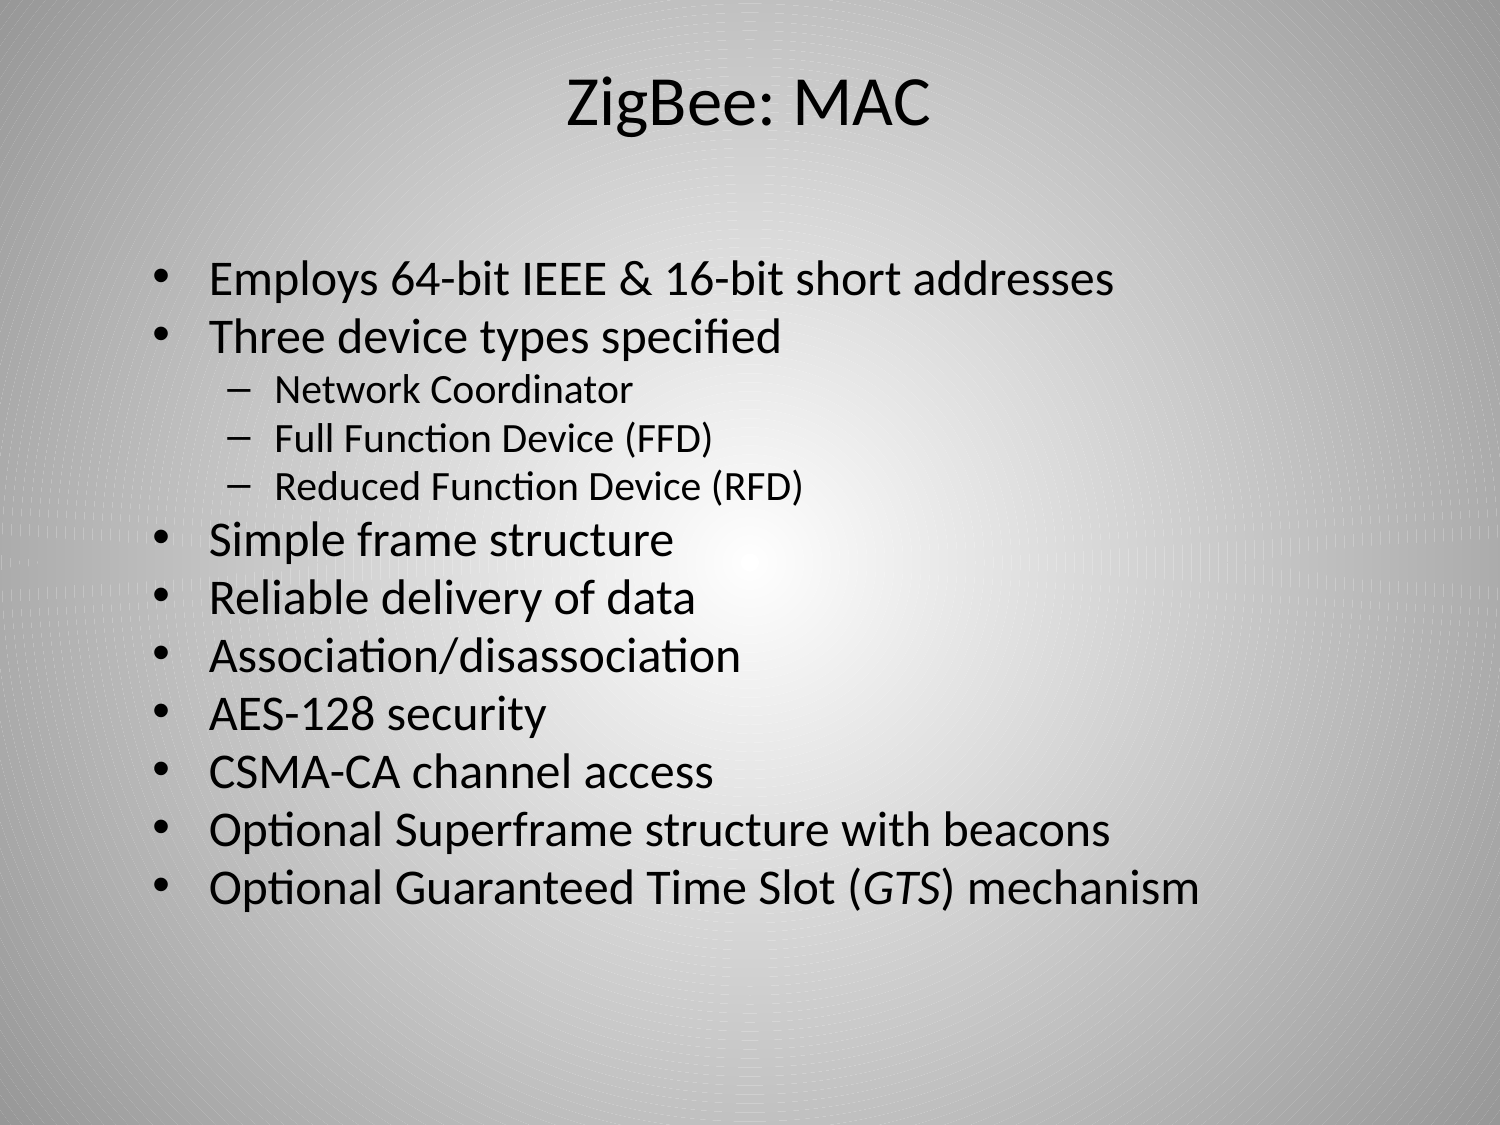

# ZigBee: MAC
Employs 64-bit IEEE & 16-bit short addresses
Three device types specified
Network Coordinator
Full Function Device (FFD)
Reduced Function Device (RFD)
Simple frame structure
Reliable delivery of data
Association/disassociation
AES-128 security
CSMA-CA channel access
Optional Superframe structure with beacons
Optional Guaranteed Time Slot (GTS) mechanism